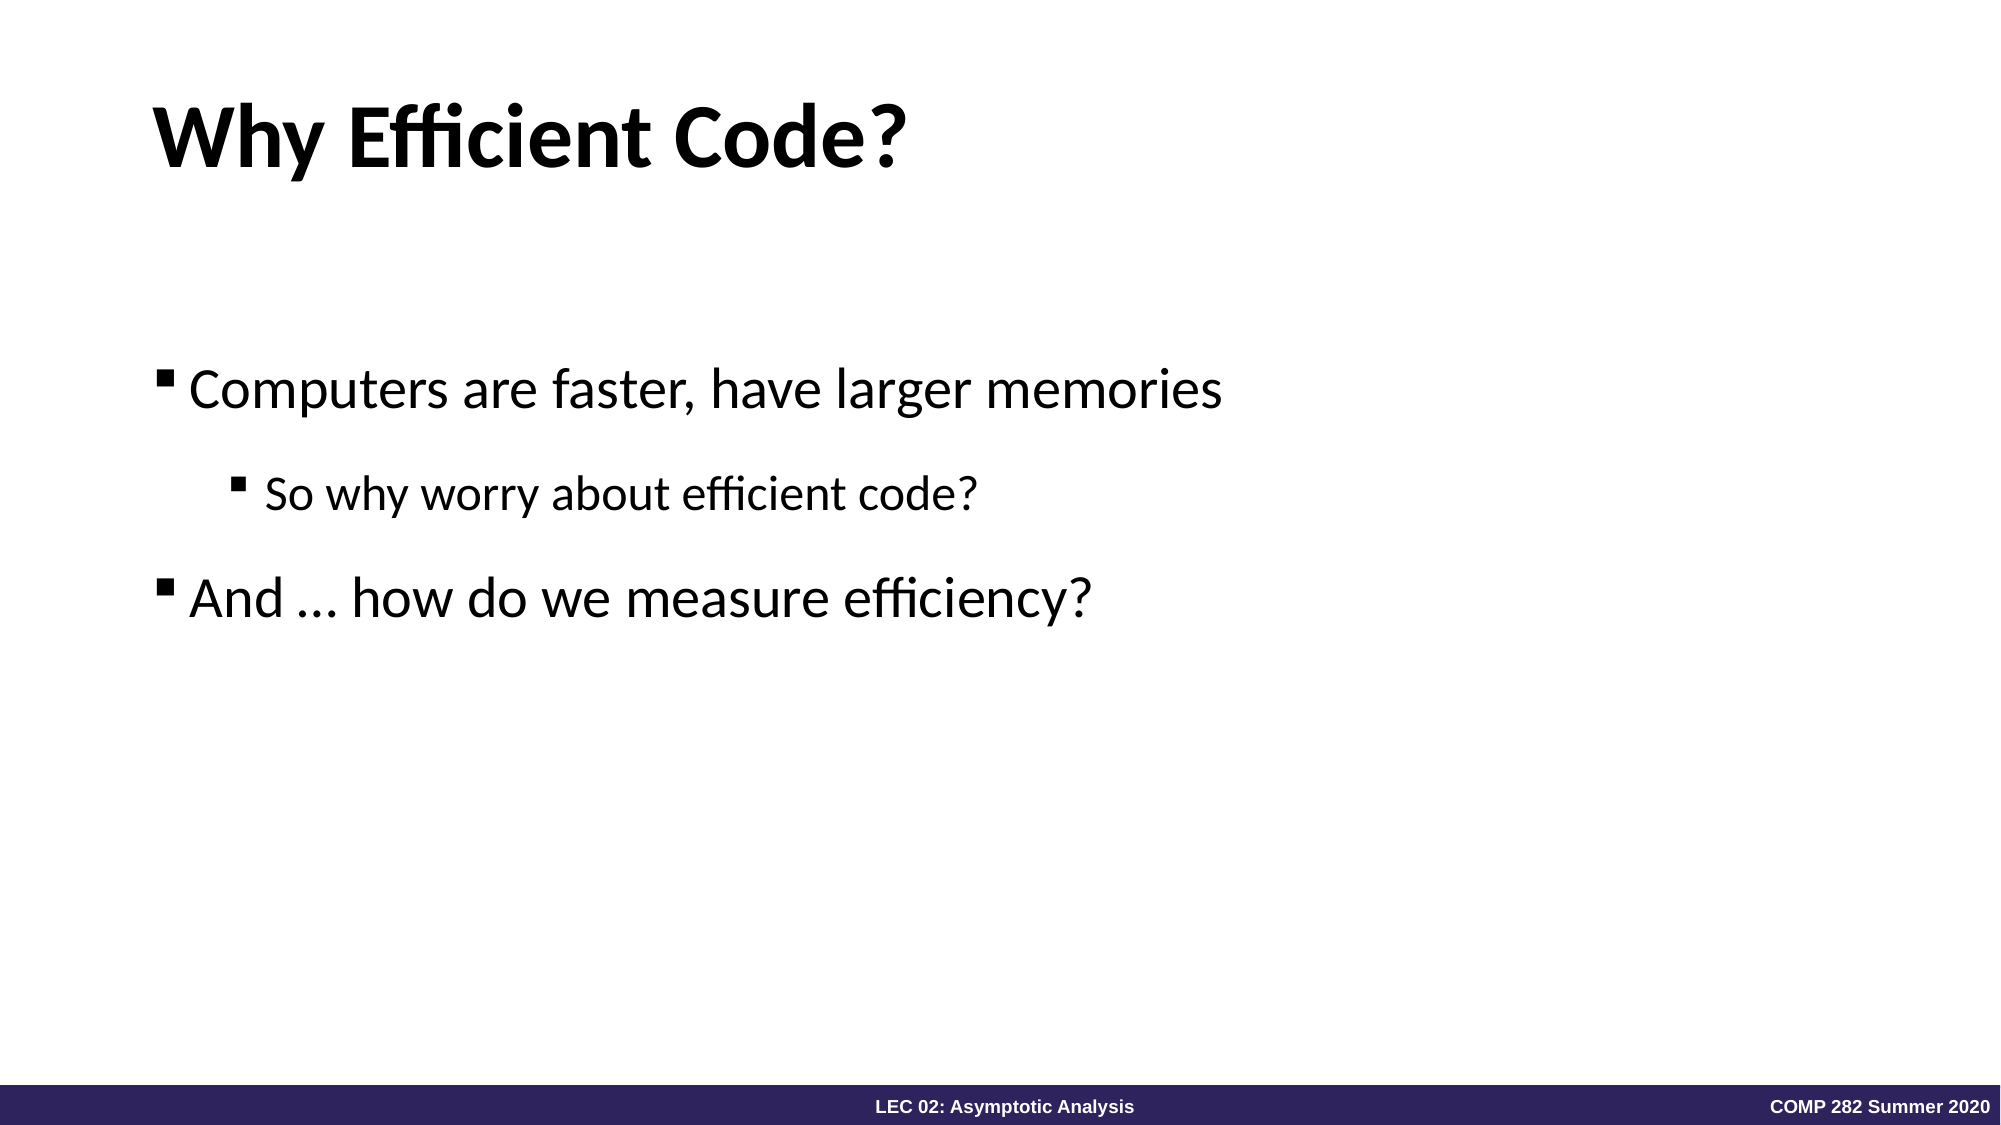

# Why Efficient Code?

Computers are faster, have larger memories
So why worry about efficient code?
And … how do we measure efficiency?